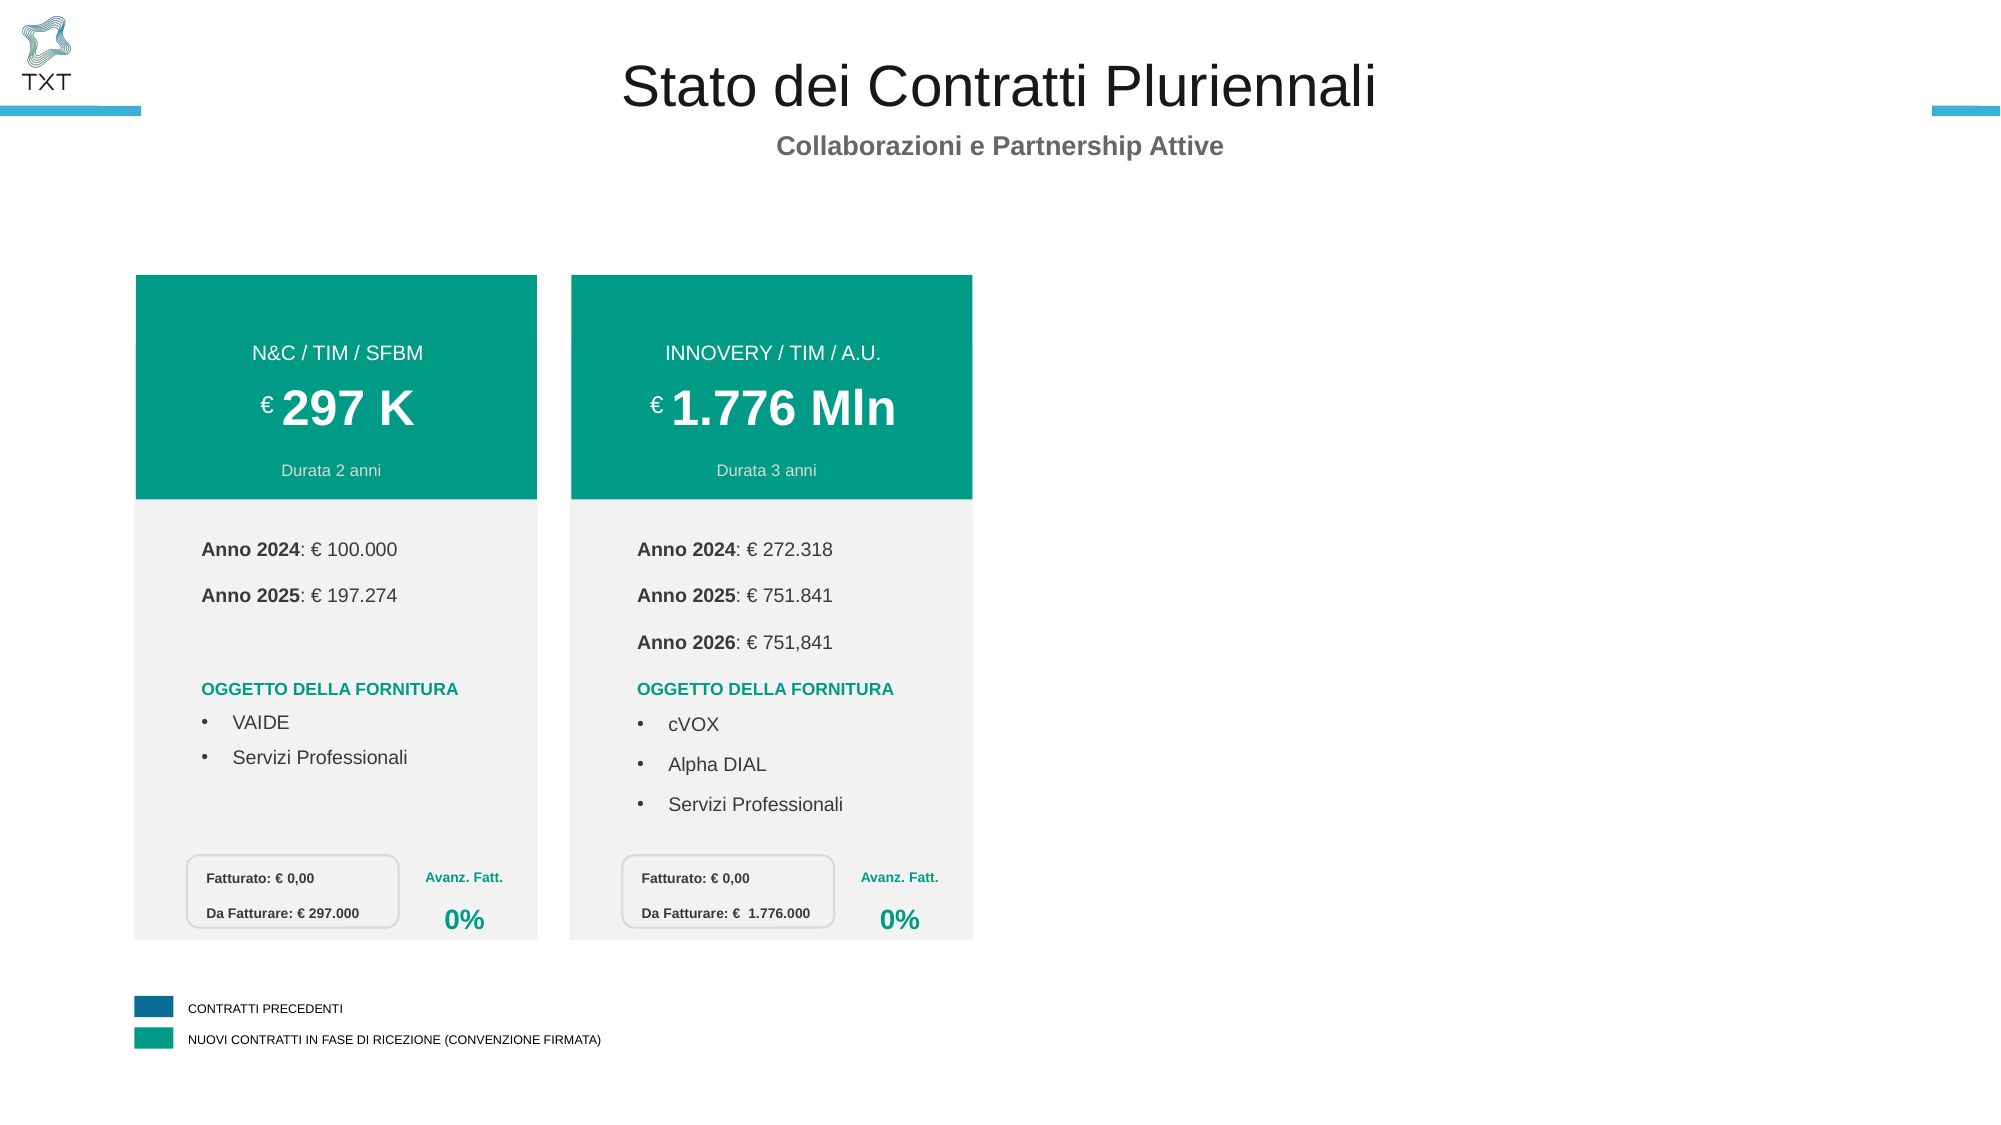

Stato dei Contratti Pluriennali
Collaborazioni e Partnership Attive

N&C / TIM / SFBM
€ 297 K

INNOVERY / TIM / A.U.
€ 1.776 Mln

Durata 2 anni

Durata 3 anni

Anno 2024: € 100.000
Anno 2025: € 197.274
Anno 2024: € 272.318
Anno 2025: € 751.841
Anno 2026: € 751,841
OGGETTO DELLA FORNITURA
OGGETTO DELLA FORNITURA
VAIDE
Servizi Professionali
cVOX
Alpha DIAL
Servizi Professionali
Avanz. Fatt. 0%
Avanz. Fatt. 0%

Fatturato: € 0,00
Da Fatturare: € 297.000

Fatturato: € 0,00
Da Fatturare: €  1.776.000

CONTRATTI PRECEDENTI

NUOVI CONTRATTI IN FASE DI RICEZIONE (CONVENZIONE FIRMATA)